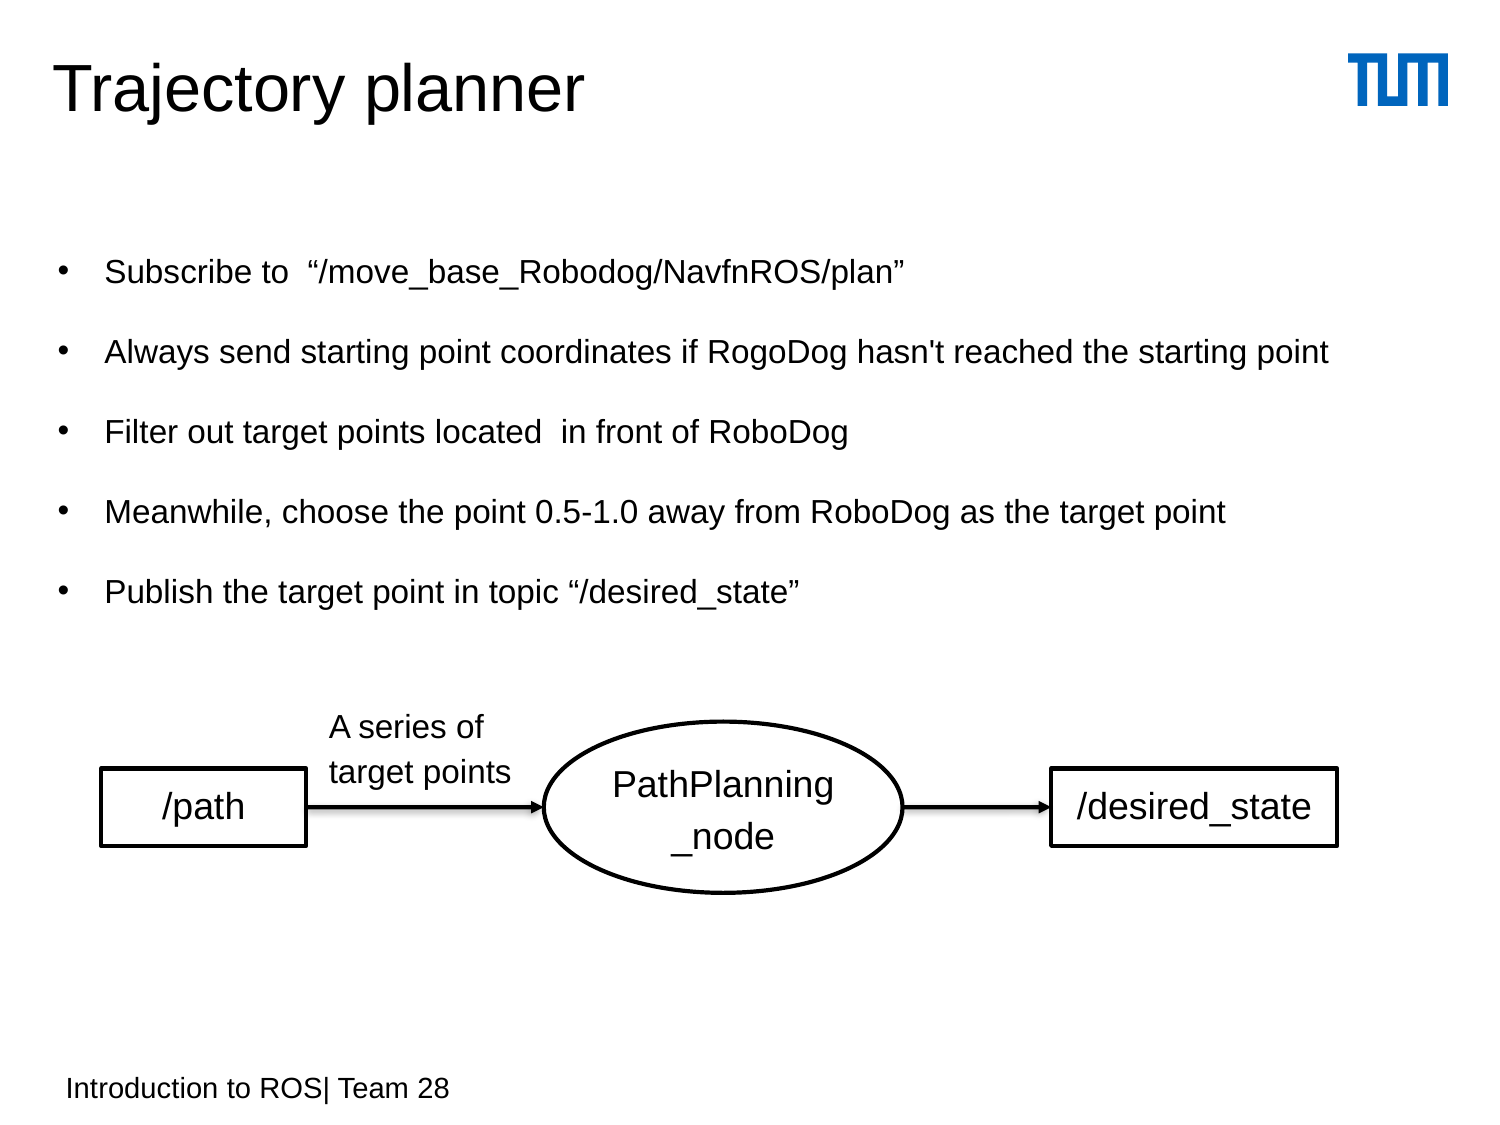

# Trajectory planner
Subscribe to  “/move_base_Robodog/NavfnROS/plan”
Always send starting point coordinates if RogoDog hasn't reached the starting point
Filter out target points located  in front of RoboDog
Meanwhile, choose the point 0.5-1.0 away from RoboDog as the target point
Publish the target point in topic “/desired_state”
A series of target points
PathPlanning_node
/path
/desired_state
Introduction to ROS| Team 28